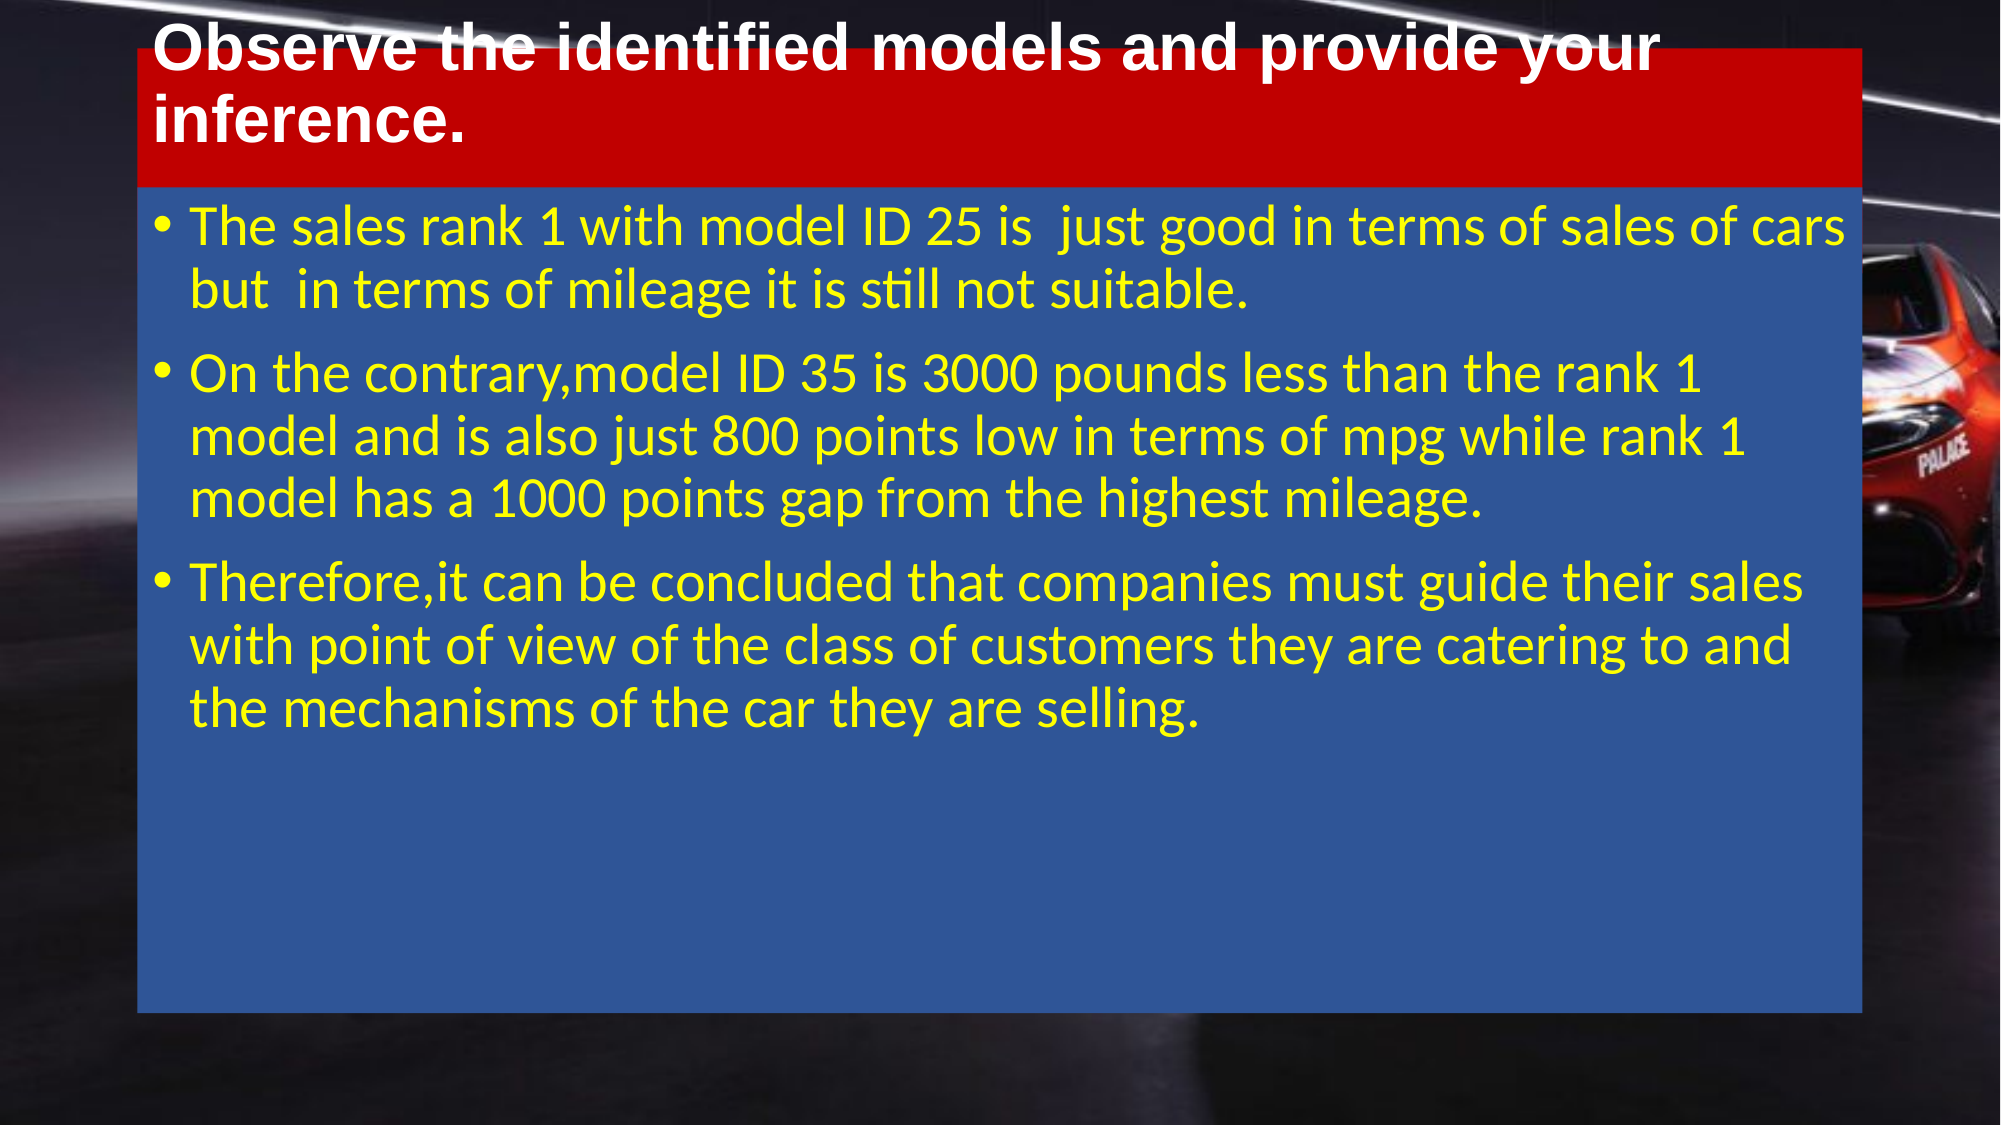

# Observe the identified models and provide your inference.
The sales rank 1 with model ID 25 is  just good in terms of sales of cars but  in terms of mileage it is still not suitable.
On the contrary,model ID 35 is 3000 pounds less than the rank 1 model and is also just 800 points low in terms of mpg while rank 1 model has a 1000 points gap from the highest mileage.
Therefore,it can be concluded that companies must guide their sales with point of view of the class of customers they are catering to and the mechanisms of the car they are selling.